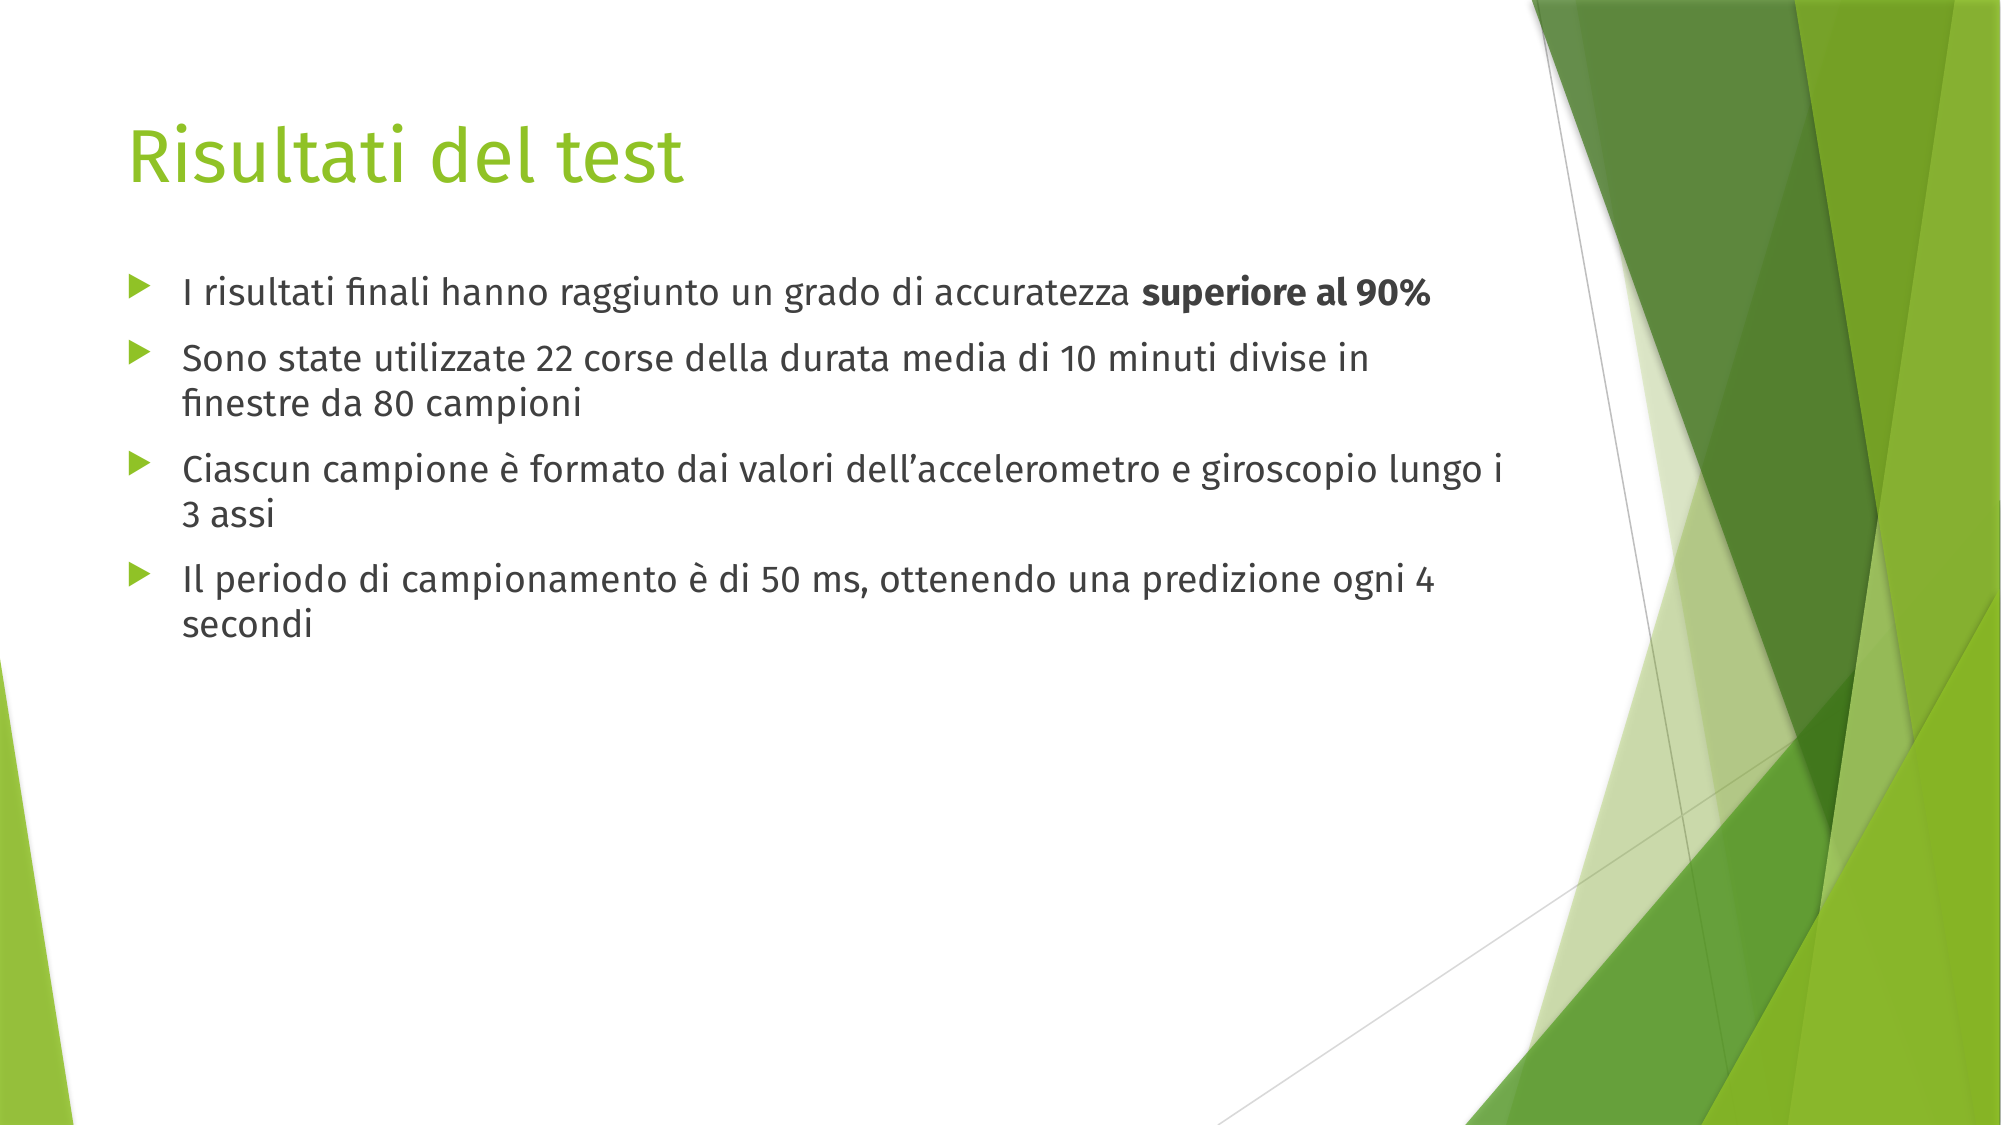

# Risultati del test
I risultati finali hanno raggiunto un grado di accuratezza superiore al 90%
Sono state utilizzate 22 corse della durata media di 10 minuti divise in finestre da 80 campioni
Ciascun campione è formato dai valori dell’accelerometro e giroscopio lungo i 3 assi
Il periodo di campionamento è di 50 ms, ottenendo una predizione ogni 4 secondi